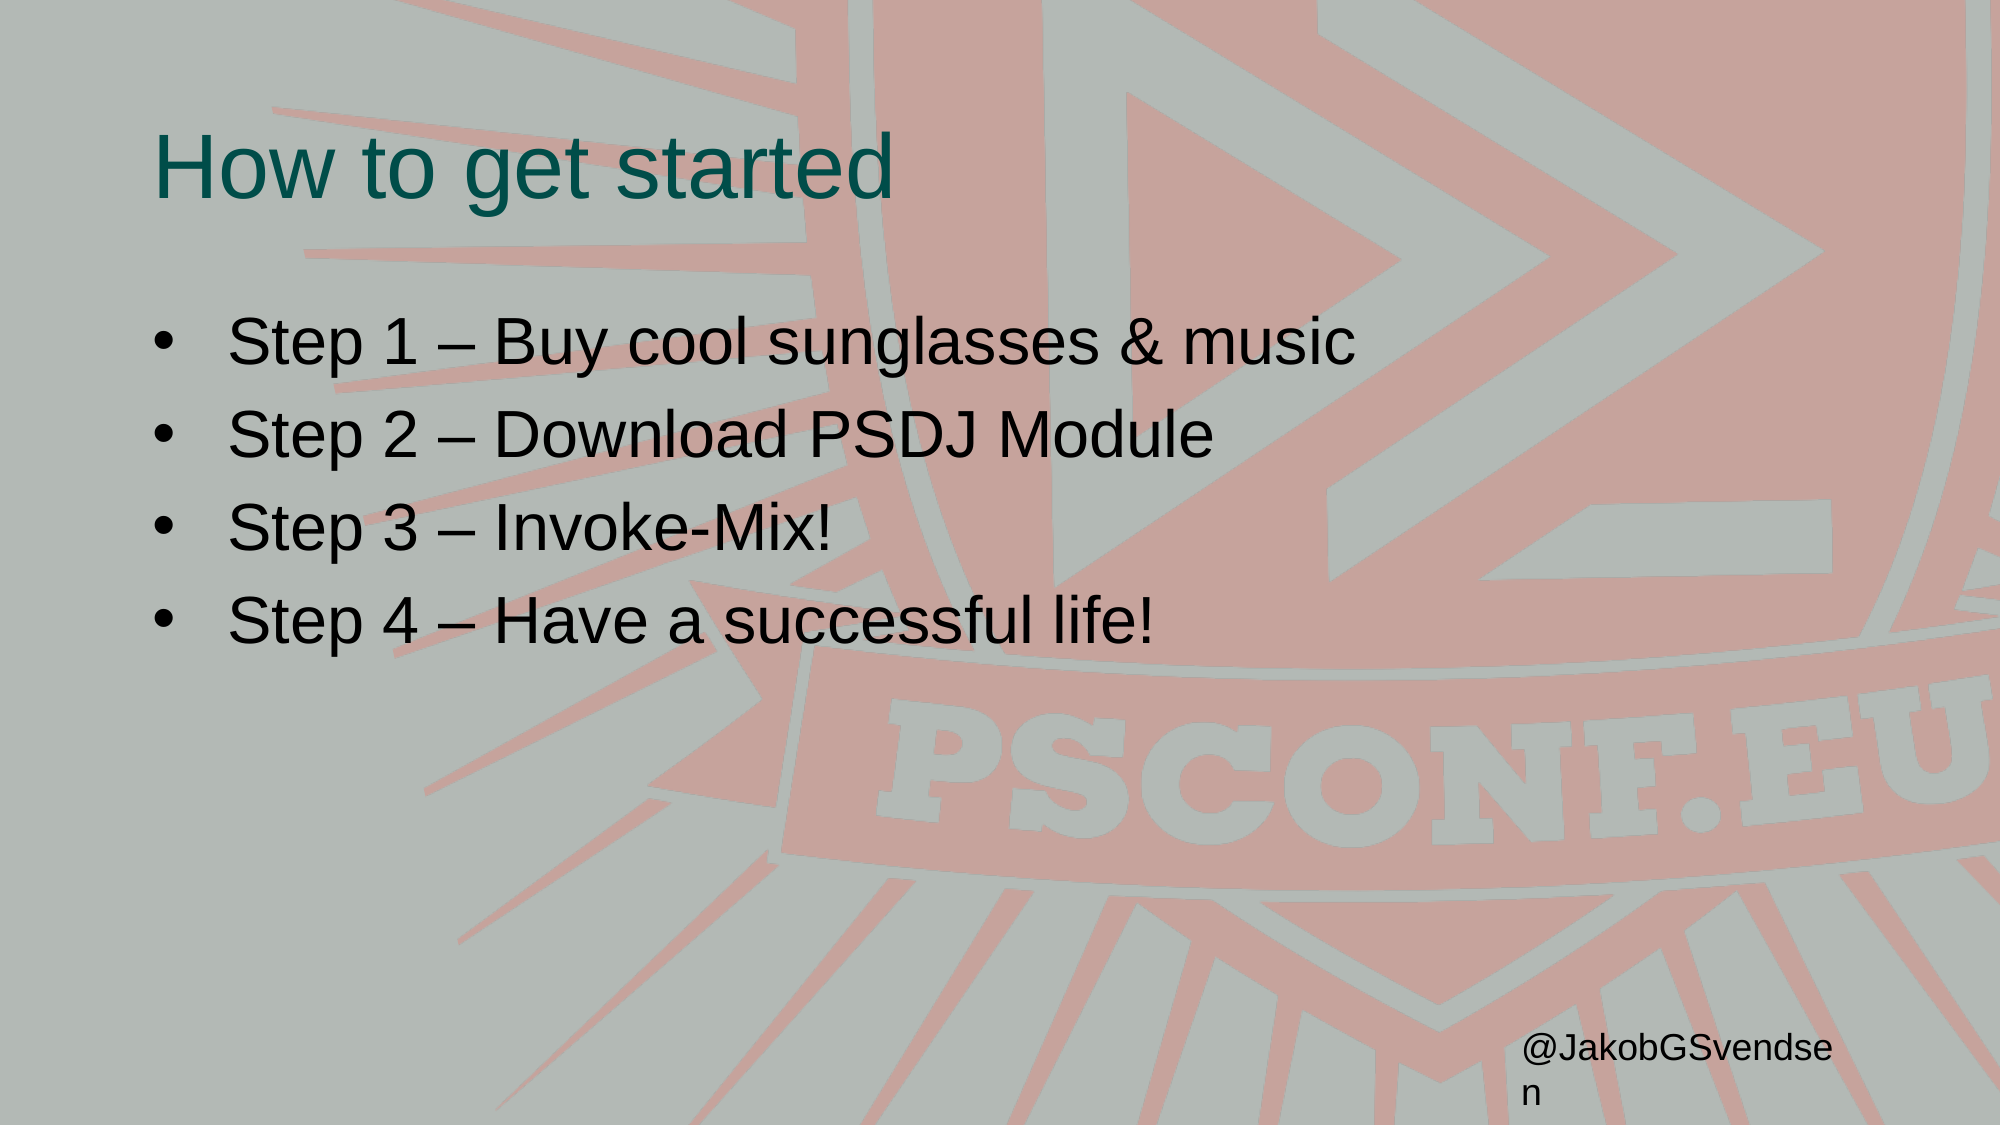

# How to get started
Step 1 – Buy cool sunglasses & music
Step 2 – Download PSDJ Module
Step 3 – Invoke-Mix!
Step 4 – Have a successful life!

@JakobGSvendsen